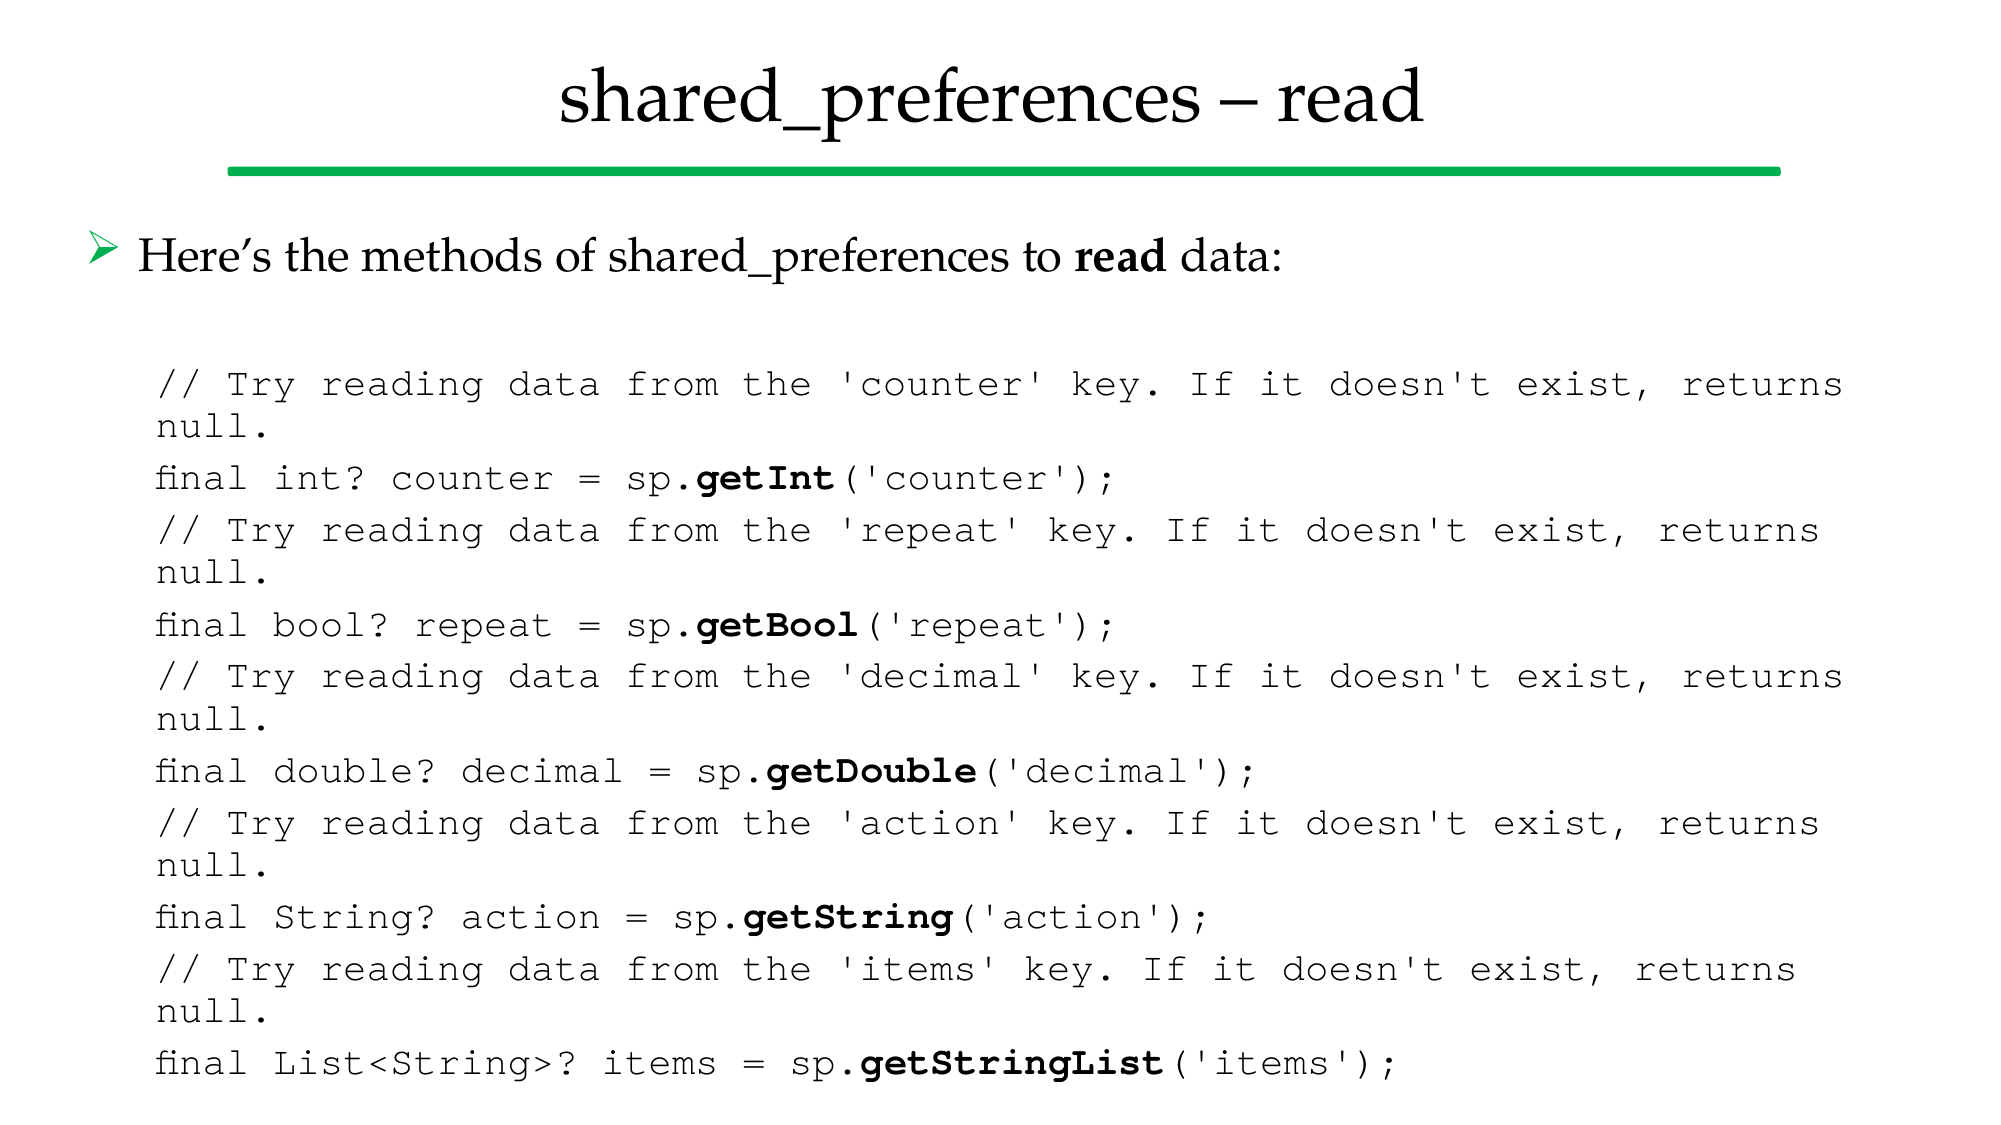

# shared_preferences – read
Here’s the methods of shared_preferences to read data:

// Try reading data from the 'counter' key. If it doesn't exist, returns null.
final int? counter = sp.getInt('counter');
// Try reading data from the 'repeat' key. If it doesn't exist, returns null.
final bool? repeat = sp.getBool('repeat');
// Try reading data from the 'decimal' key. If it doesn't exist, returns null.
final double? decimal = sp.getDouble('decimal');
// Try reading data from the 'action' key. If it doesn't exist, returns null.
final String? action = sp.getString('action');
// Try reading data from the 'items' key. If it doesn't exist, returns null.
final List<String>? items = sp.getStringList('items');